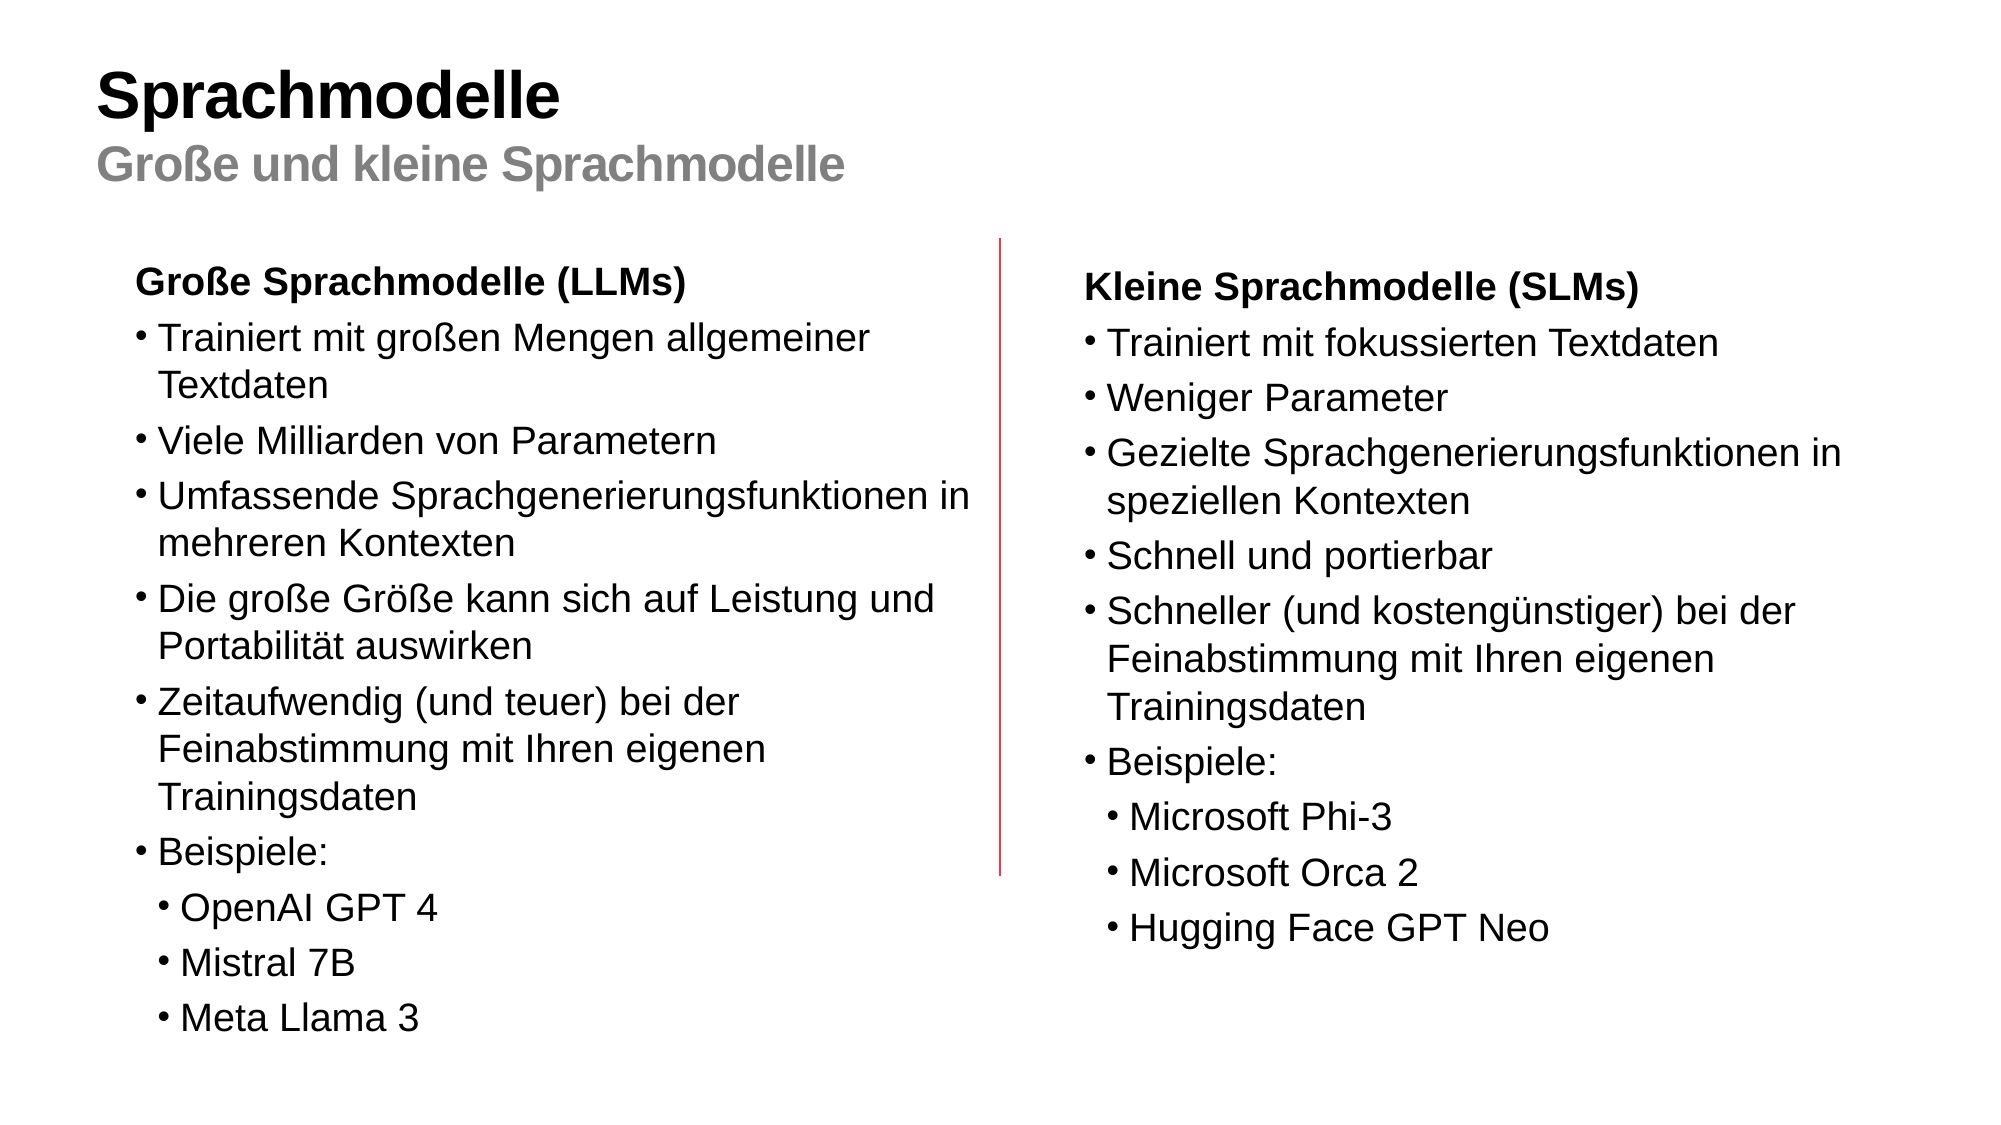

# Sprachmodelle Große und kleine Sprachmodelle
Große Sprachmodelle (LLMs)
Trainiert mit großen Mengen allgemeiner Textdaten
Viele Milliarden von Parametern
Umfassende Sprachgenerierungsfunktionen in mehreren Kontexten
Die große Größe kann sich auf Leistung und Portabilität auswirken
Zeitaufwendig (und teuer) bei der Feinabstimmung mit Ihren eigenen Trainingsdaten
Beispiele:
OpenAI GPT 4
Mistral 7B
Meta Llama 3

Kleine Sprachmodelle (SLMs)
Trainiert mit fokussierten Textdaten
Weniger Parameter
Gezielte Sprachgenerierungsfunktionen in speziellen Kontexten
Schnell und portierbar
Schneller (und kostengünstiger) bei der Feinabstimmung mit Ihren eigenen Trainingsdaten
Beispiele:
Microsoft Phi-3
Microsoft Orca 2
Hugging Face GPT Neo